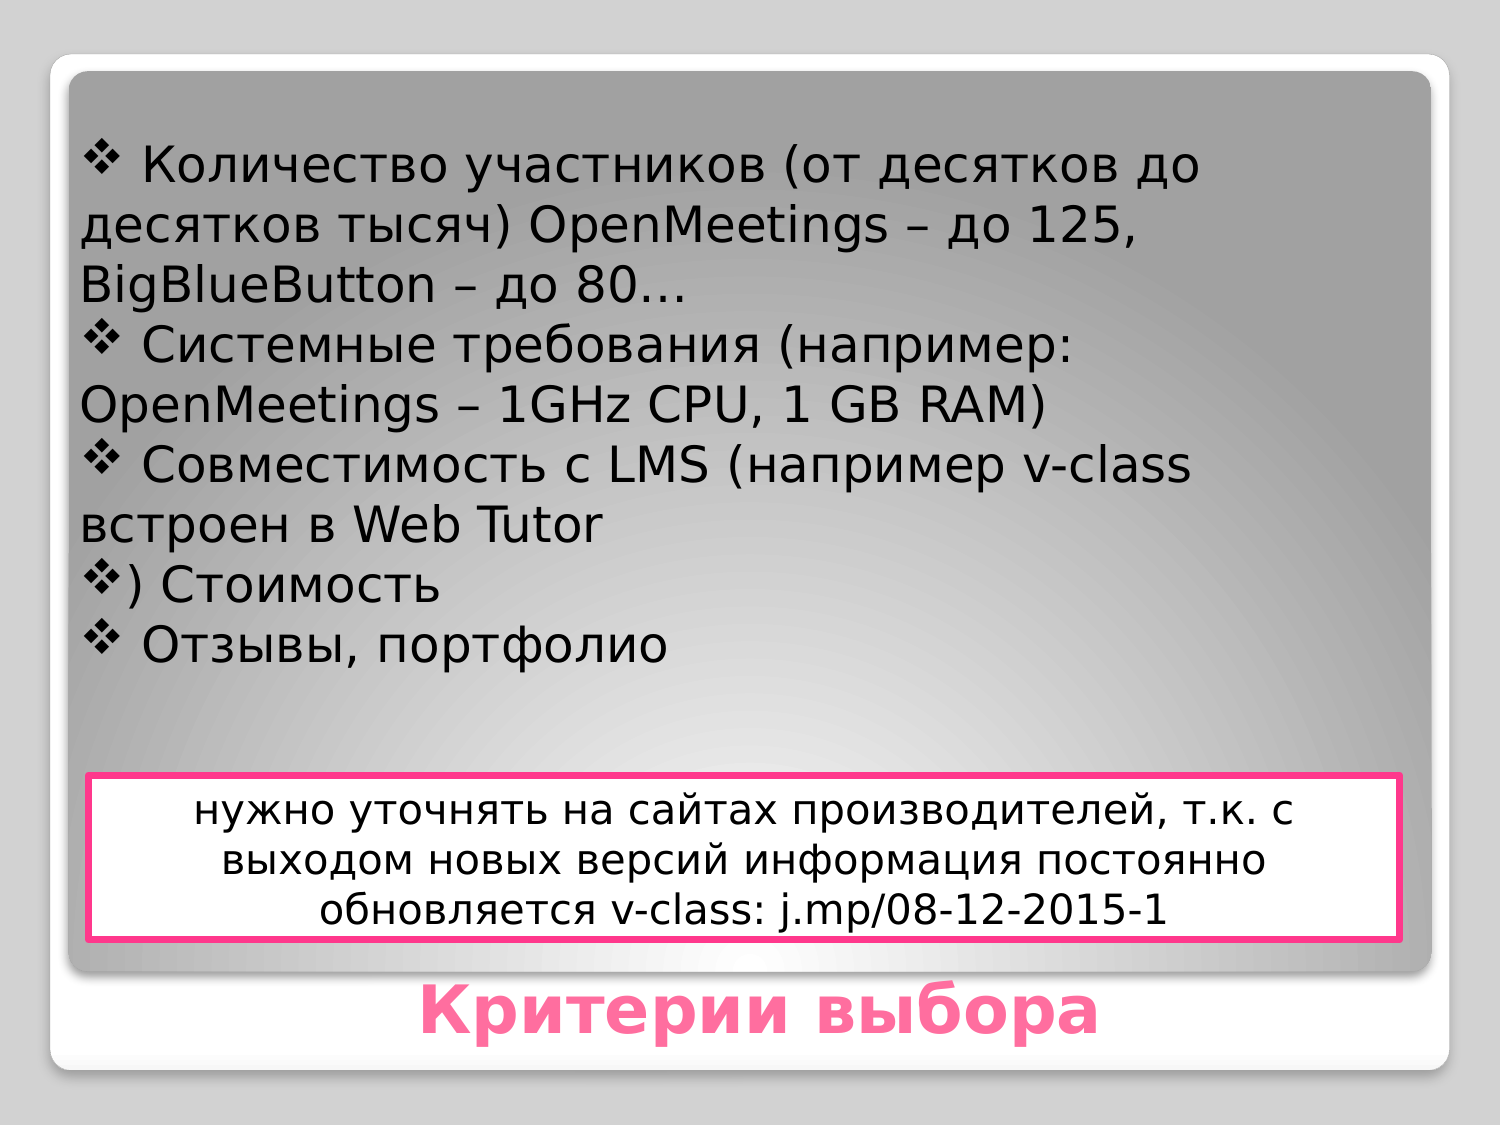

Количество участников (от десятков до десятков тысяч) OpenMeetings – до 125, BigBlueButton – до 80…
 Системные требования (например: OpenMeetings – 1GHz CPU, 1 GB RAM)
 Совместимость с LMS (например v-class встроен в Web Tutor
) Стоимость
 Отзывы, портфолио

нужно уточнять на сайтах производителей, т.к. с выходом новых версий информация постоянно обновляется v-class: j.mp/08-12-2015-1
# Критерии выбора